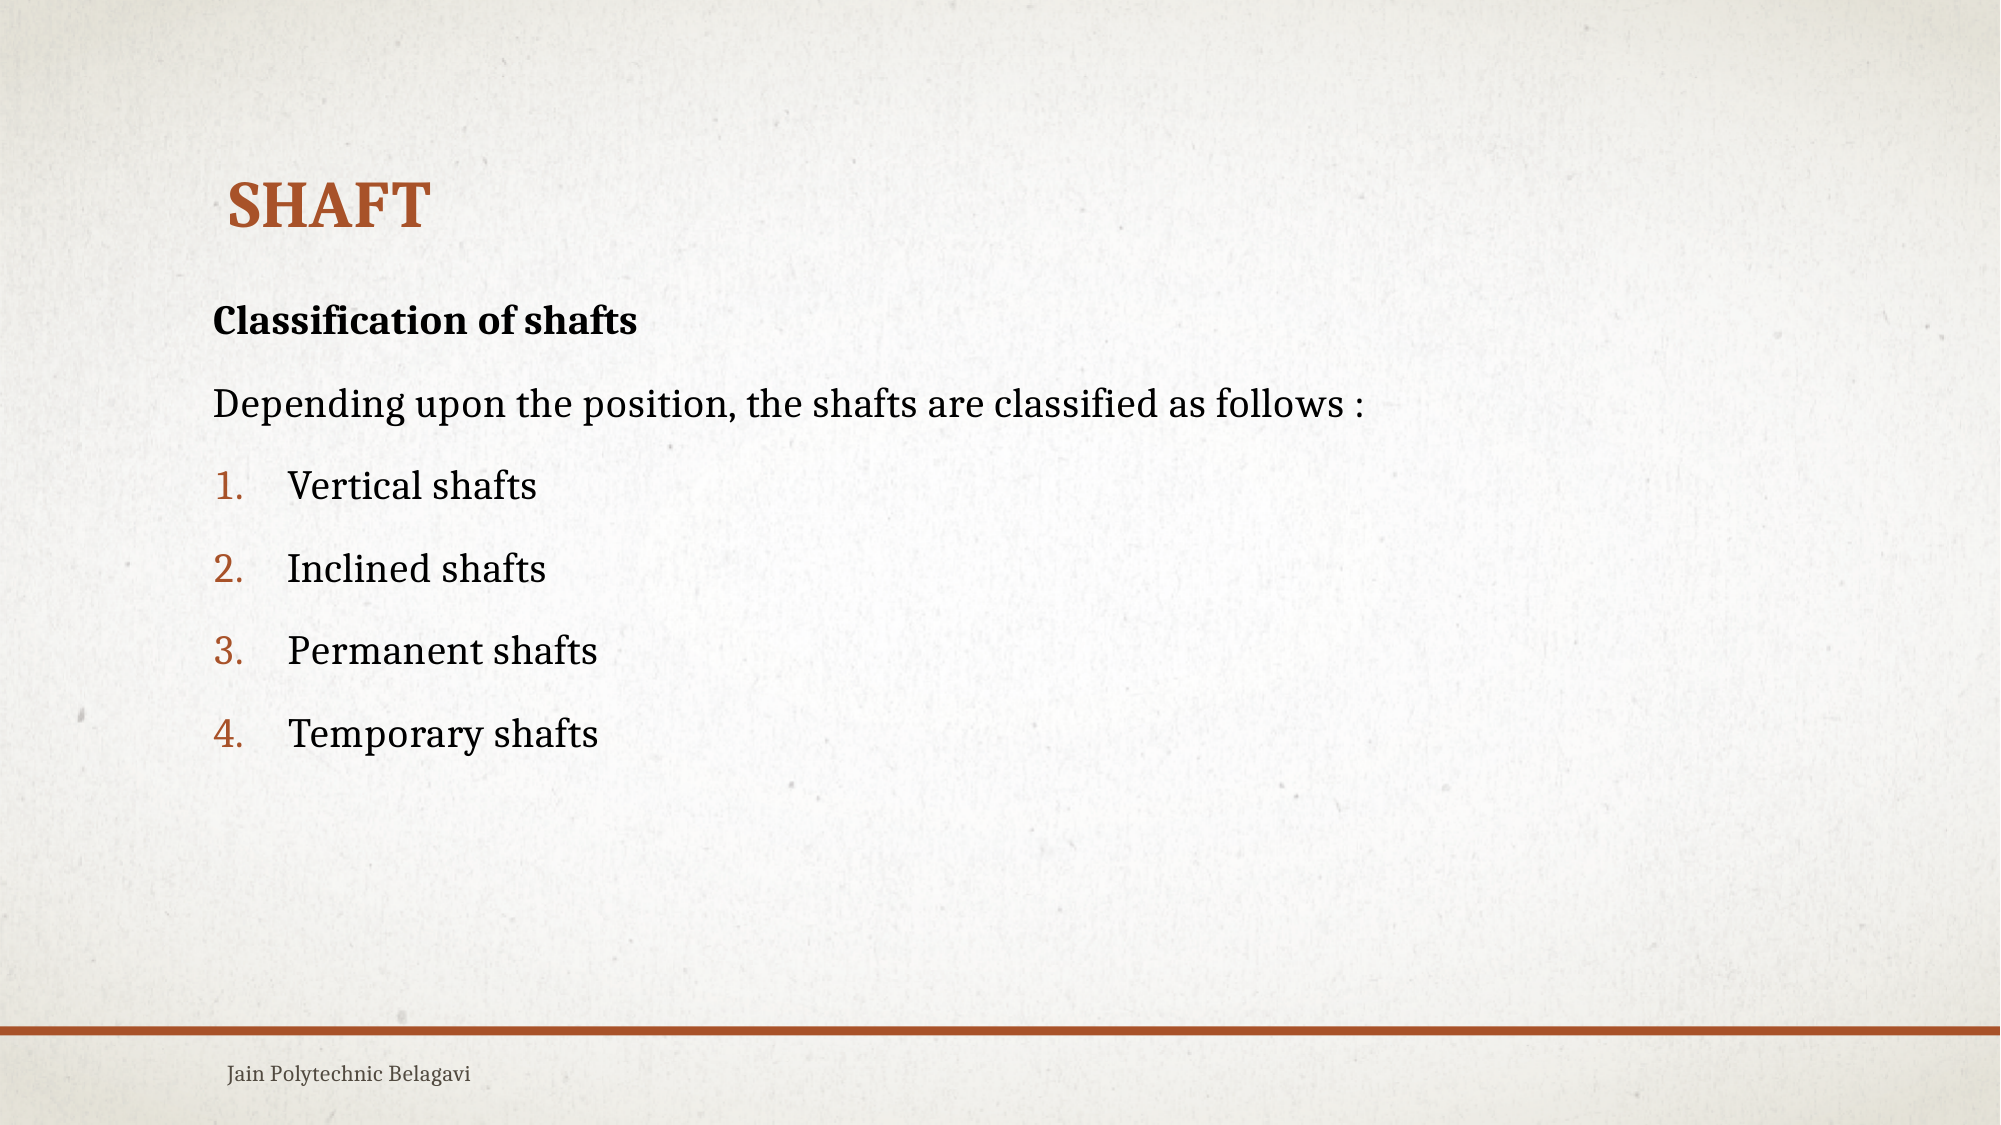

# SHAFT
Classification of shafts
Depending upon the position, the shafts are classified as follows :
Vertical shafts
Inclined shafts
Permanent shafts
Temporary shafts

Jain Polytechnic Belagavi